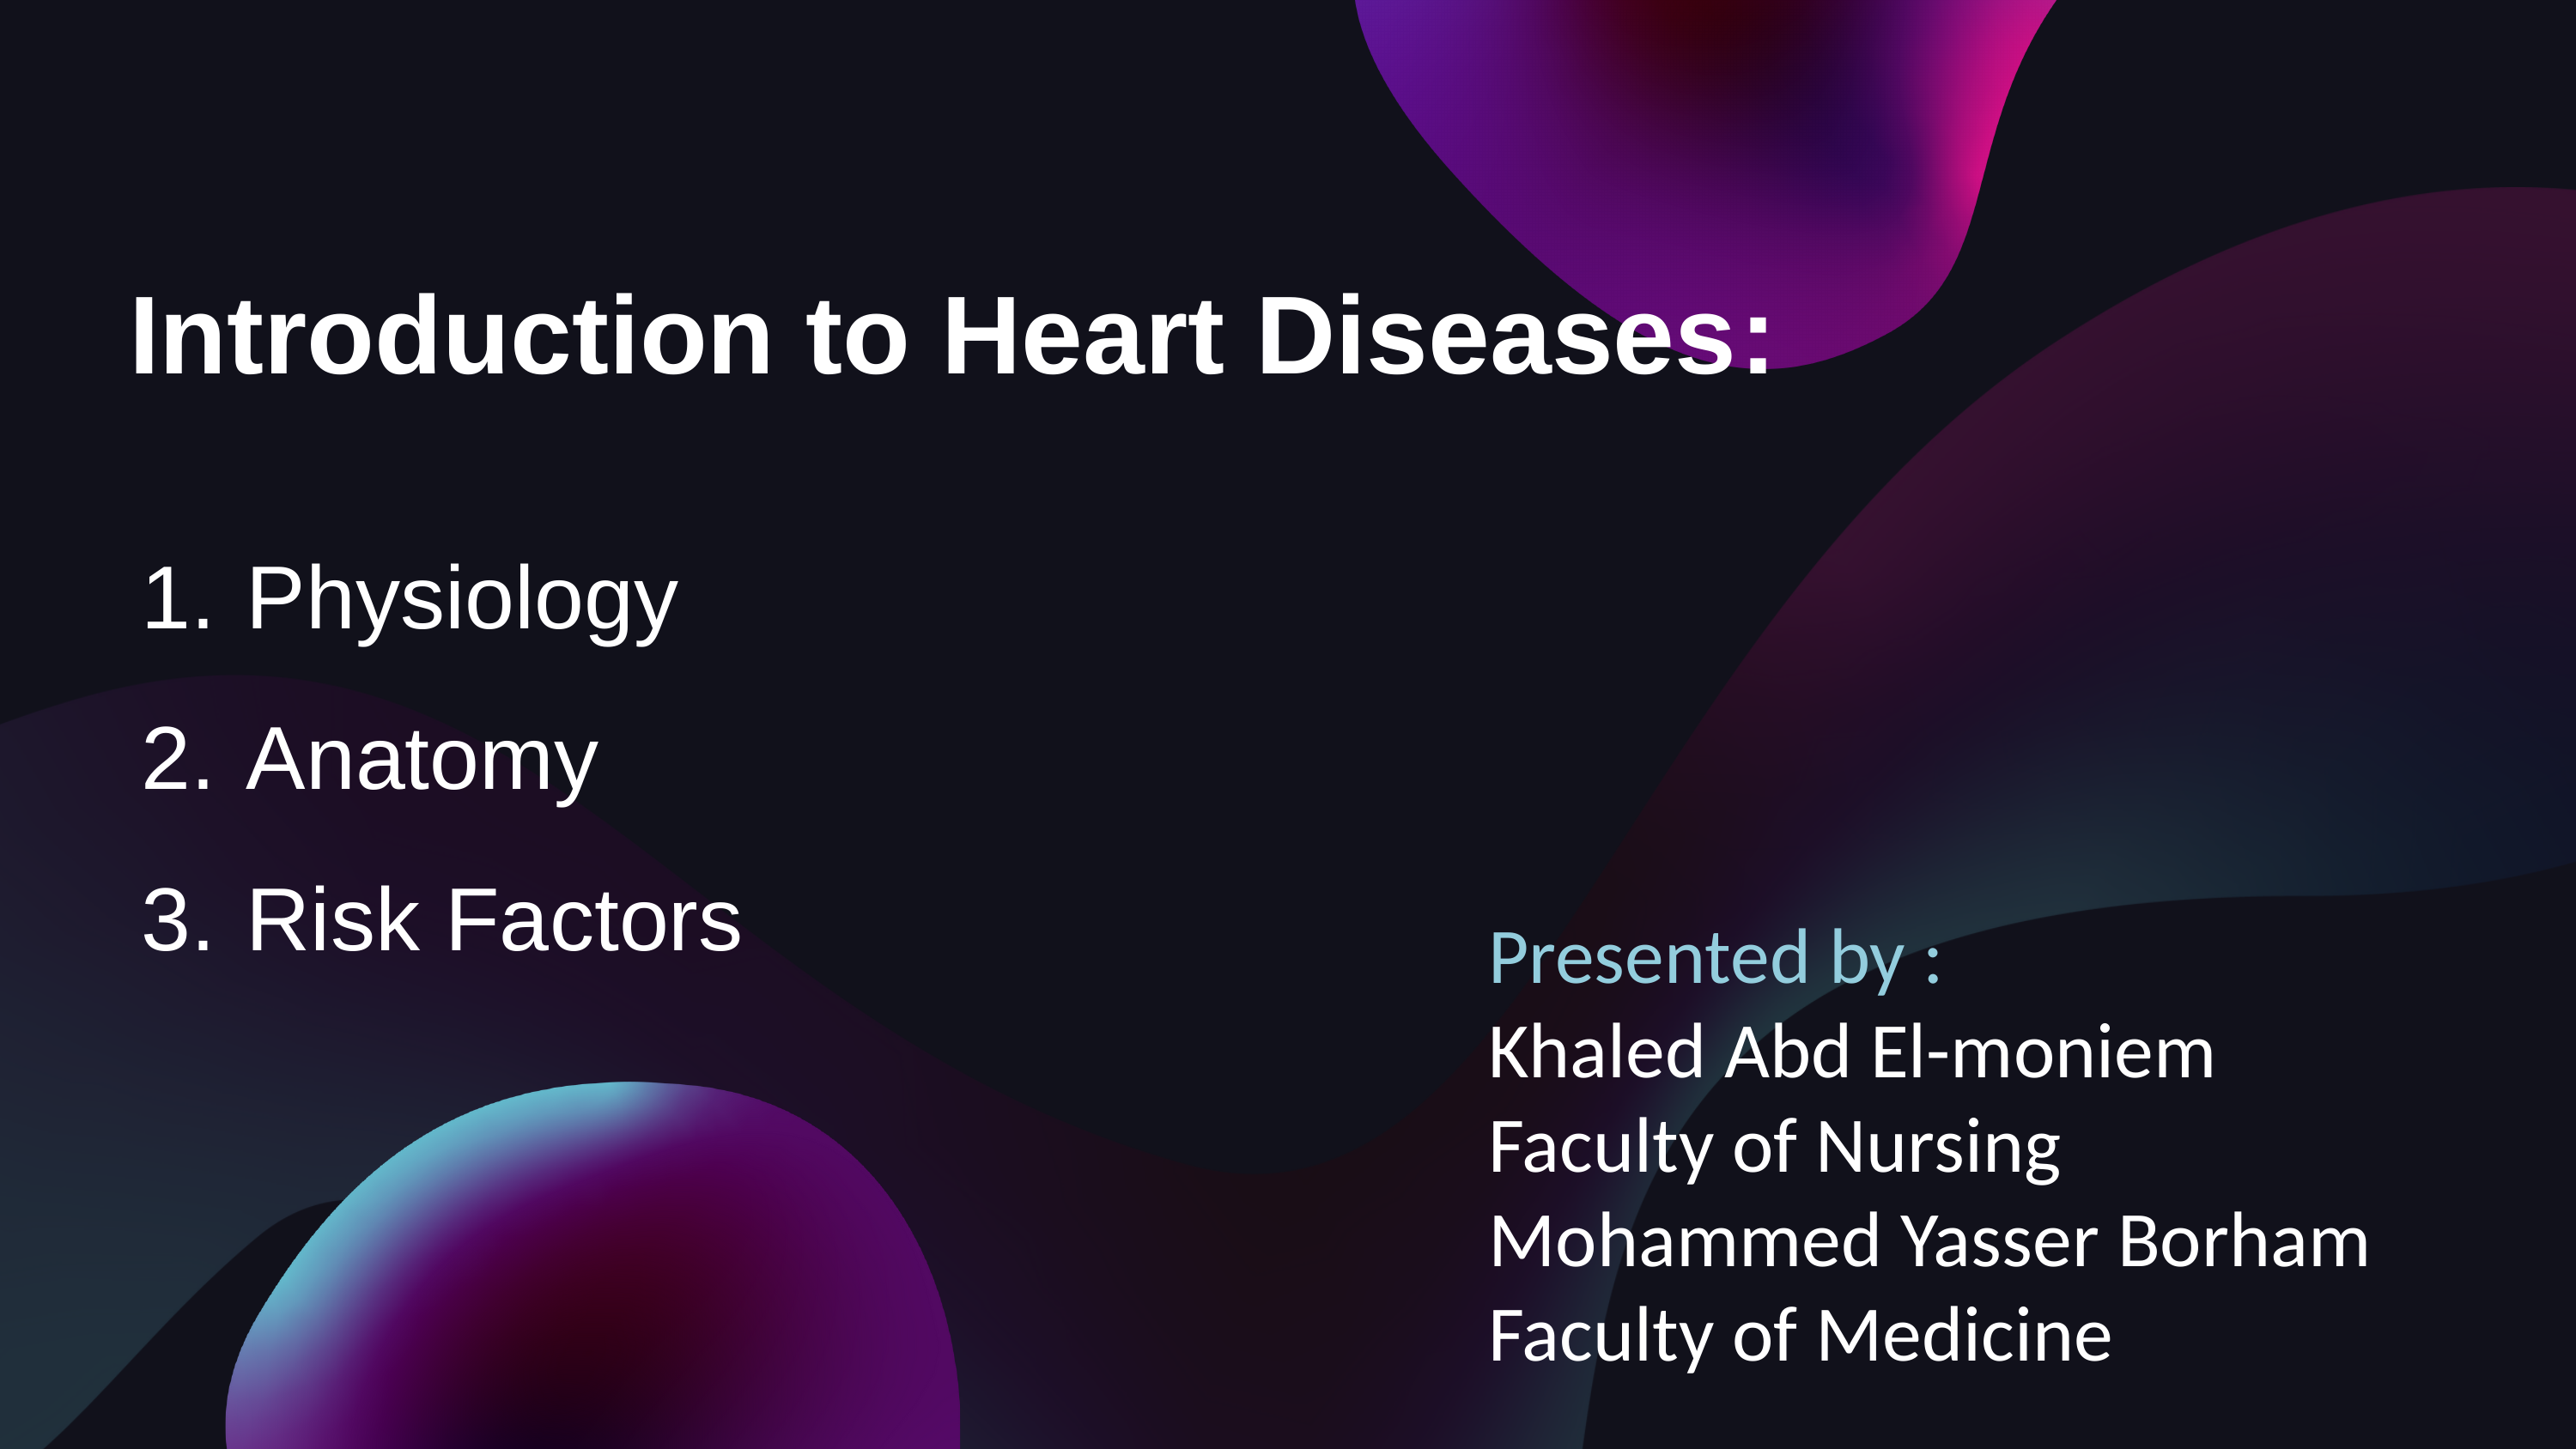

Introduction to Heart Diseases:
Physiology
Anatomy
Risk Factors
Presented by :
Khaled Abd El-moniem
Faculty of Nursing
Mohammed Yasser Borham
Faculty of Medicine